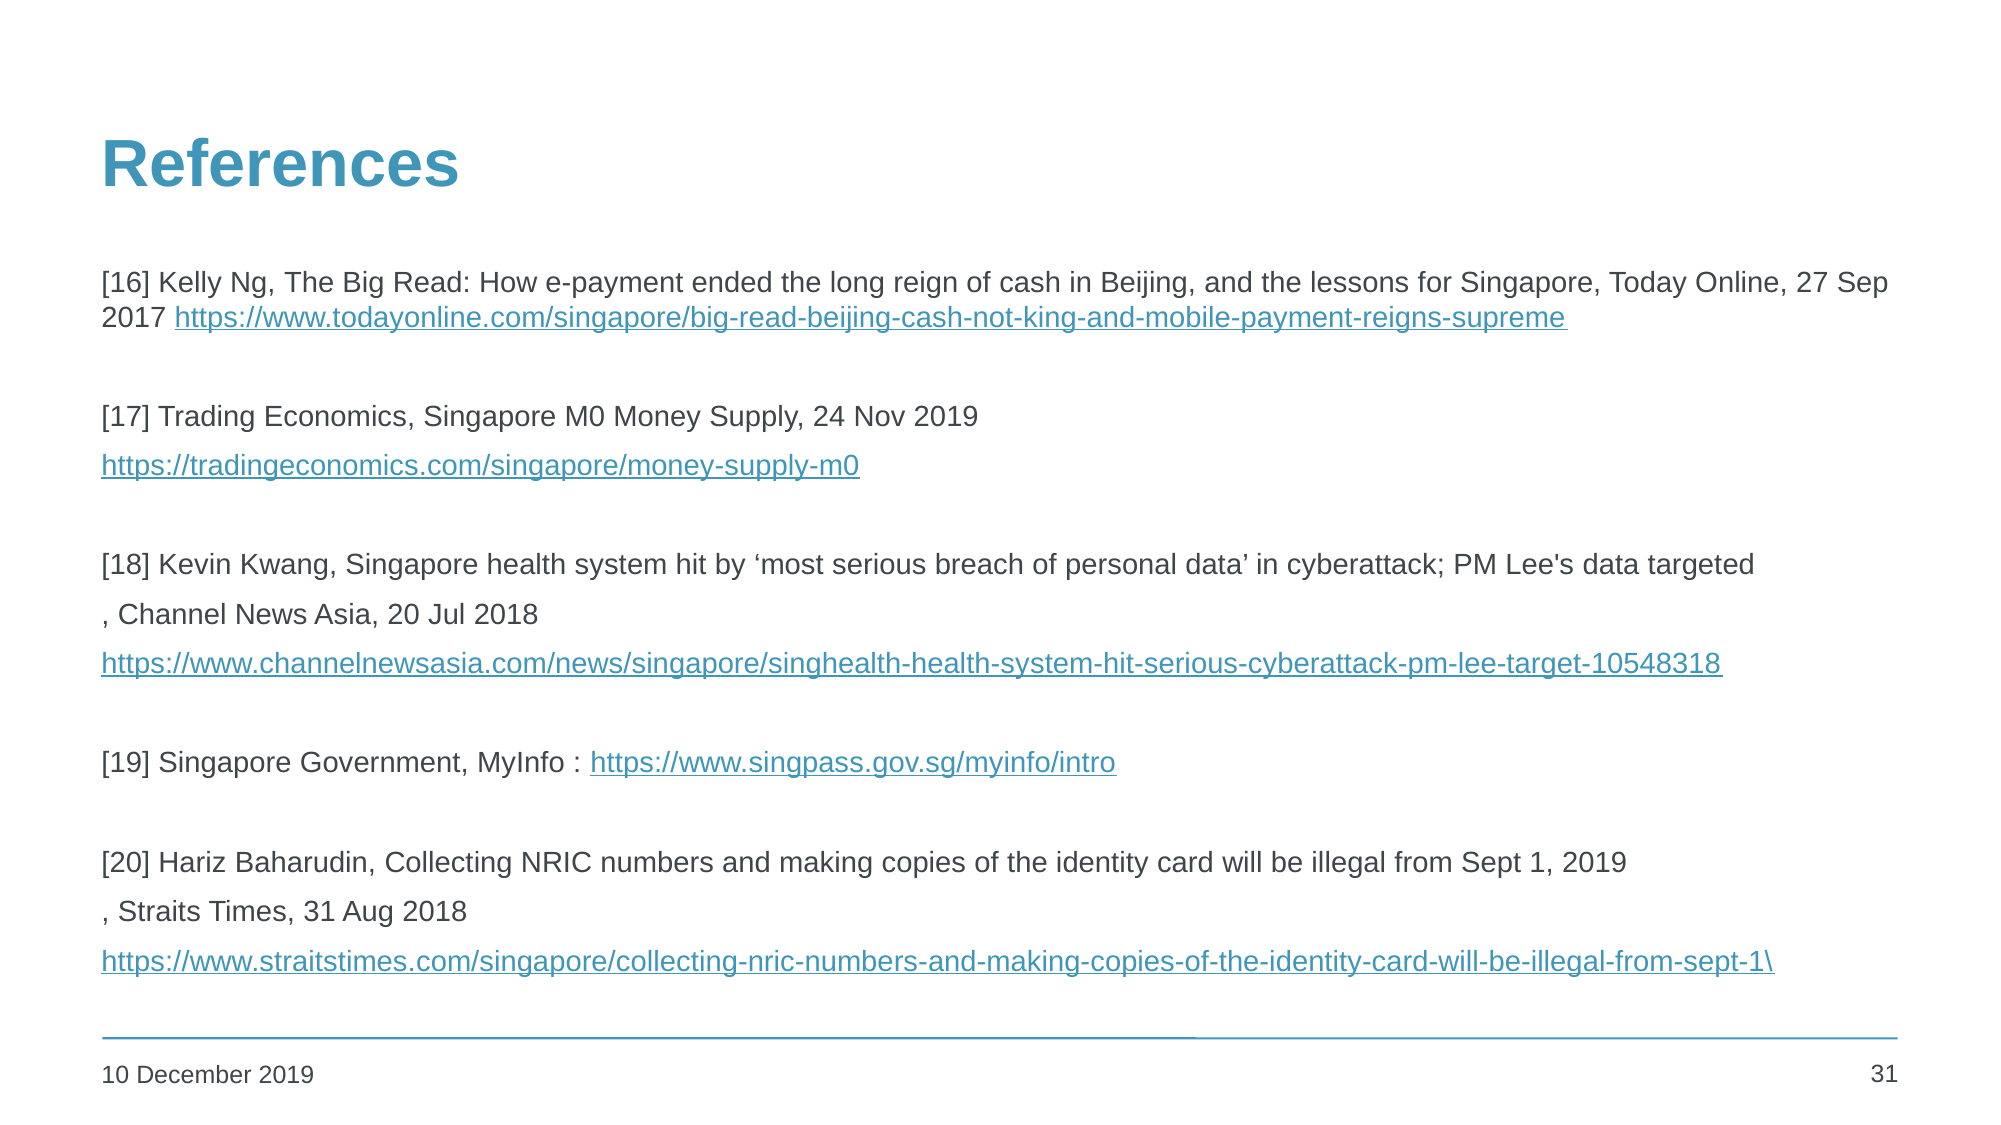

# References
[16] Kelly Ng, The Big Read: How e-payment ended the long reign of cash in Beijing, and the lessons for Singapore, Today Online, 27 Sep 2017 https://www.todayonline.com/singapore/big-read-beijing-cash-not-king-and-mobile-payment-reigns-supreme

[17] Trading Economics, Singapore M0 Money Supply, 24 Nov 2019
https://tradingeconomics.com/singapore/money-supply-m0

[18] Kevin Kwang, Singapore health system hit by ‘most serious breach of personal data’ in cyberattack; PM Lee's data targeted
, Channel News Asia, 20 Jul 2018
https://www.channelnewsasia.com/news/singapore/singhealth-health-system-hit-serious-cyberattack-pm-lee-target-10548318

[19] Singapore Government, MyInfo : https://www.singpass.gov.sg/myinfo/intro

[20] Hariz Baharudin, Collecting NRIC numbers and making copies of the identity card will be illegal from Sept 1, 2019
, Straits Times, 31 Aug 2018
https://www.straitstimes.com/singapore/collecting-nric-numbers-and-making-copies-of-the-identity-card-will-be-illegal-from-sept-1\

31
10 December 2019